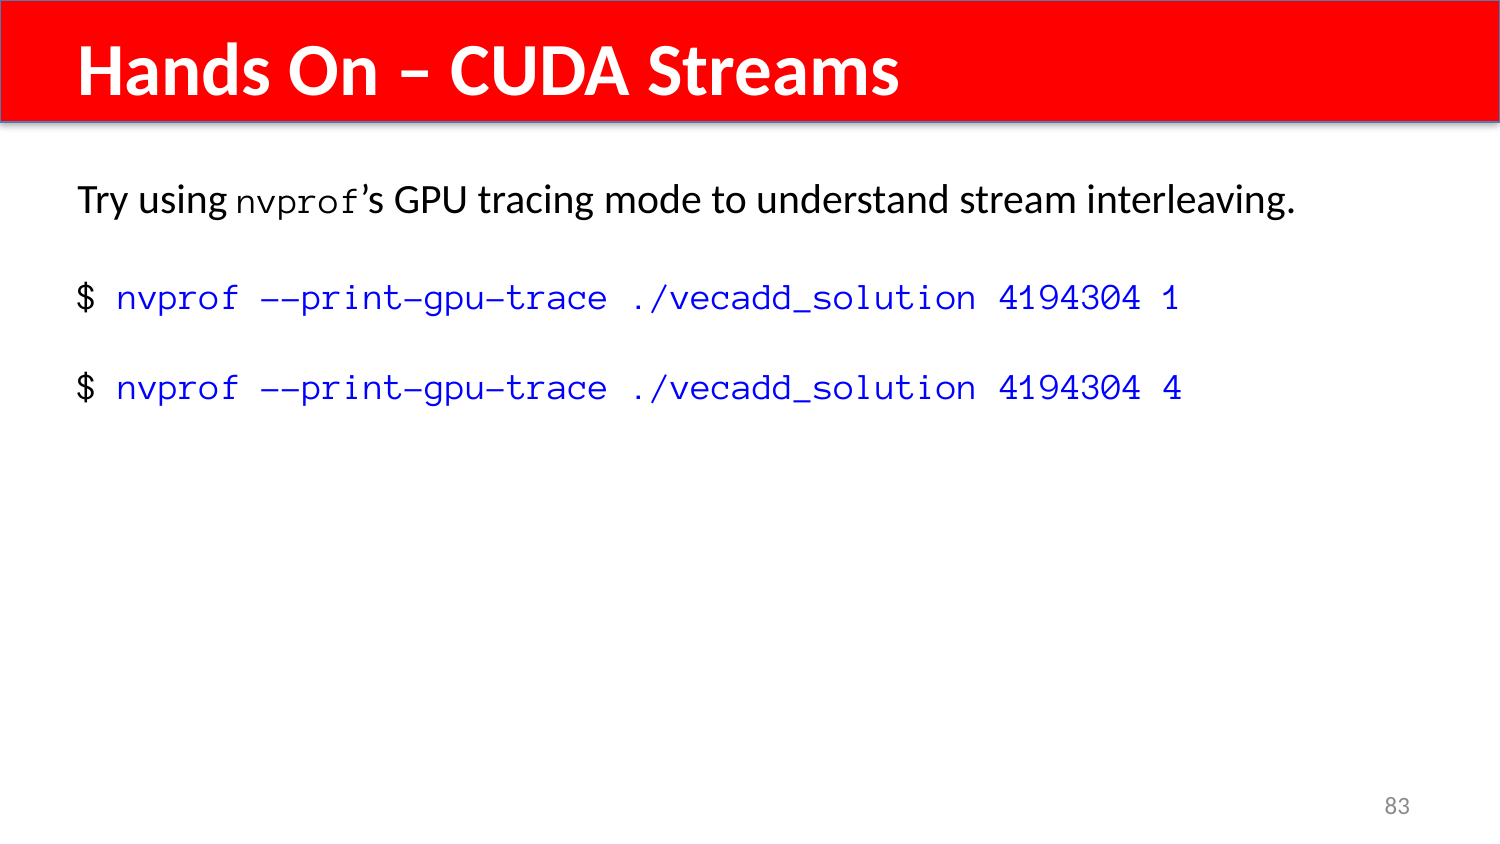

Hands On – CUDA Streams
Try using nvprof’s GPU tracing mode to understand stream interleaving.

$ nvprof --print-gpu-trace ./vecadd_solution 4194304 1

$ nvprof --print-gpu-trace ./vecadd_solution 4194304 4

83